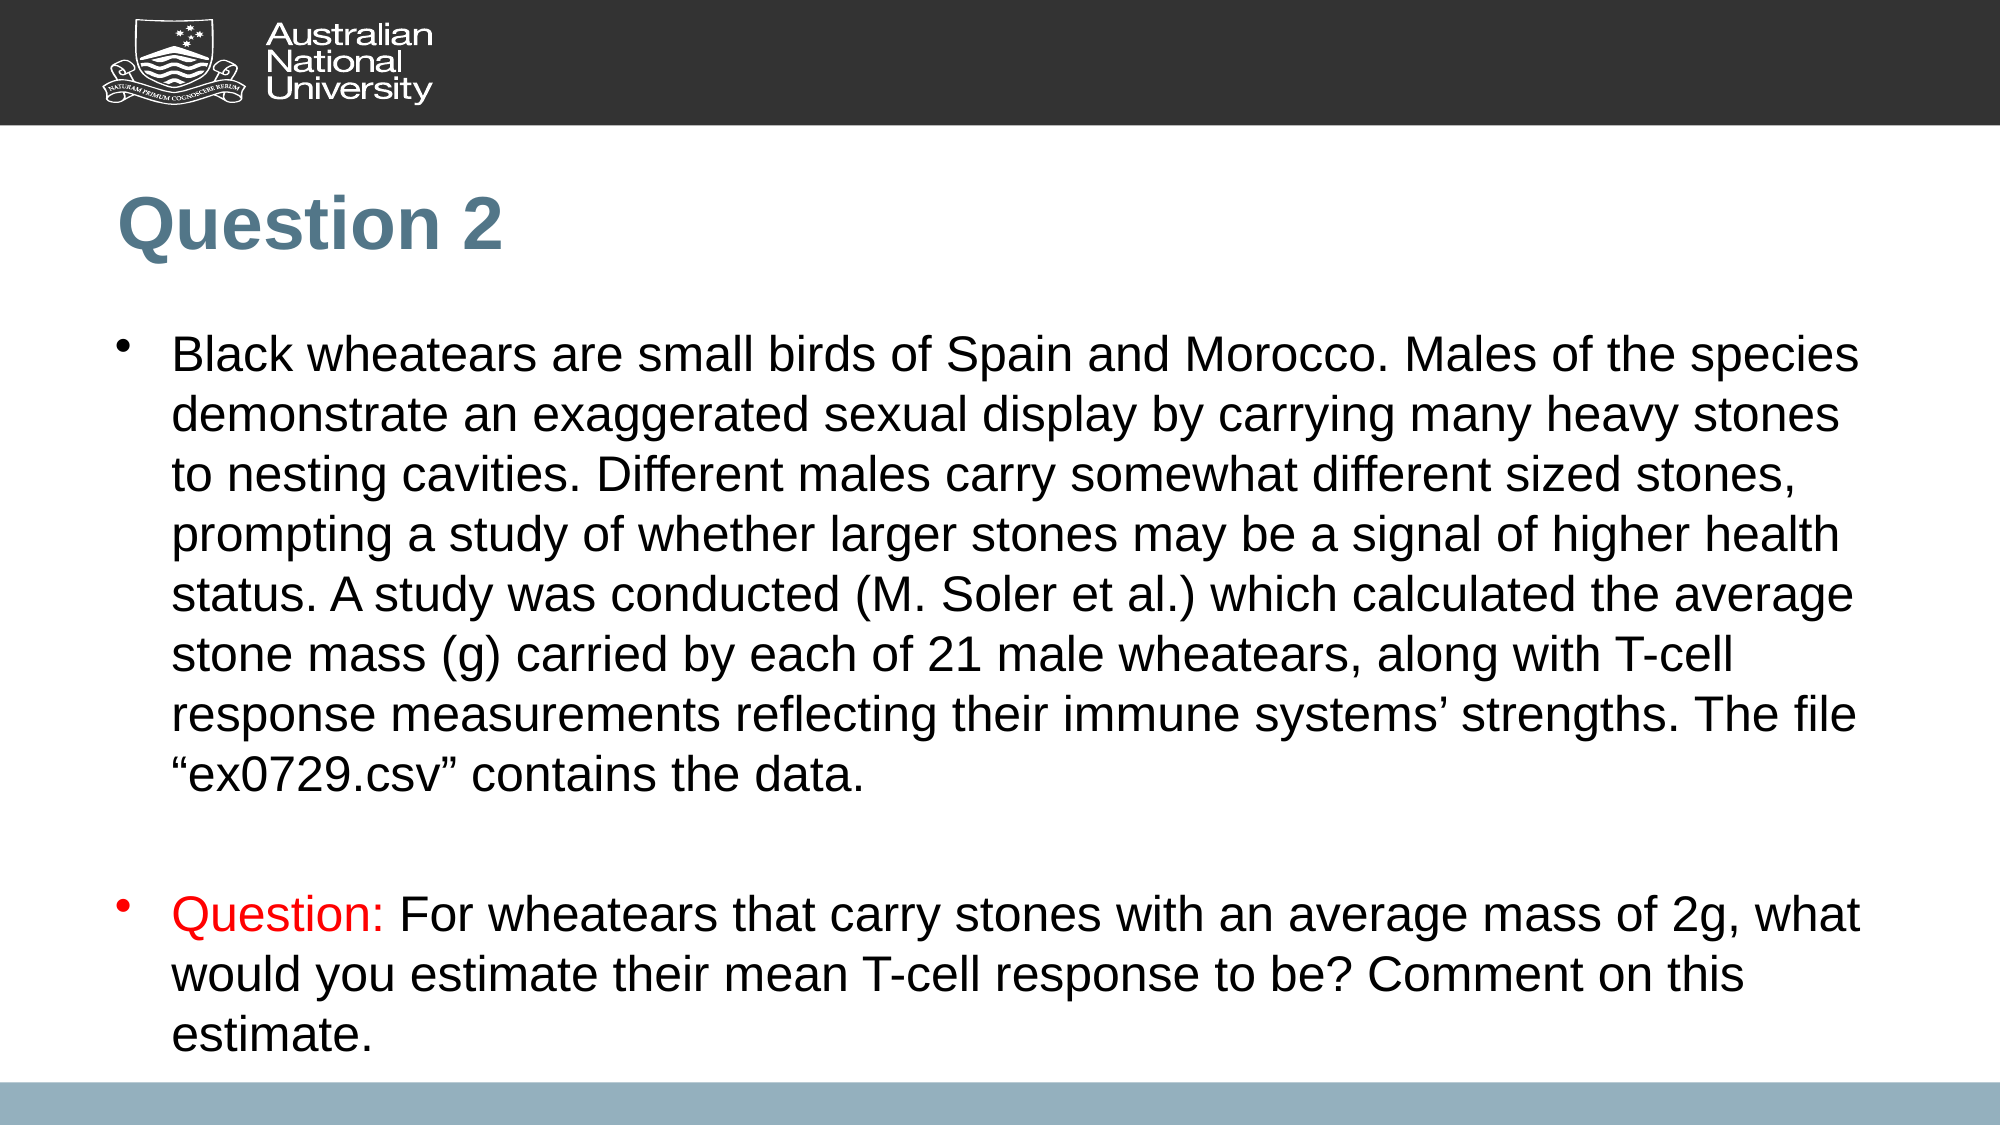

# Question 2
Black wheatears are small birds of Spain and Morocco. Males of the species demonstrate an exaggerated sexual display by carrying many heavy stones to nesting cavities. Different males carry somewhat different sized stones, prompting a study of whether larger stones may be a signal of higher health status. A study was conducted (M. Soler et al.) which calculated the average stone mass (g) carried by each of 21 male wheatears, along with T-cell response measurements reflecting their immune systems’ strengths. The file “ex0729.csv” contains the data.

Question: For wheatears that carry stones with an average mass of 2g, what would you estimate their mean T-cell response to be? Comment on this estimate.